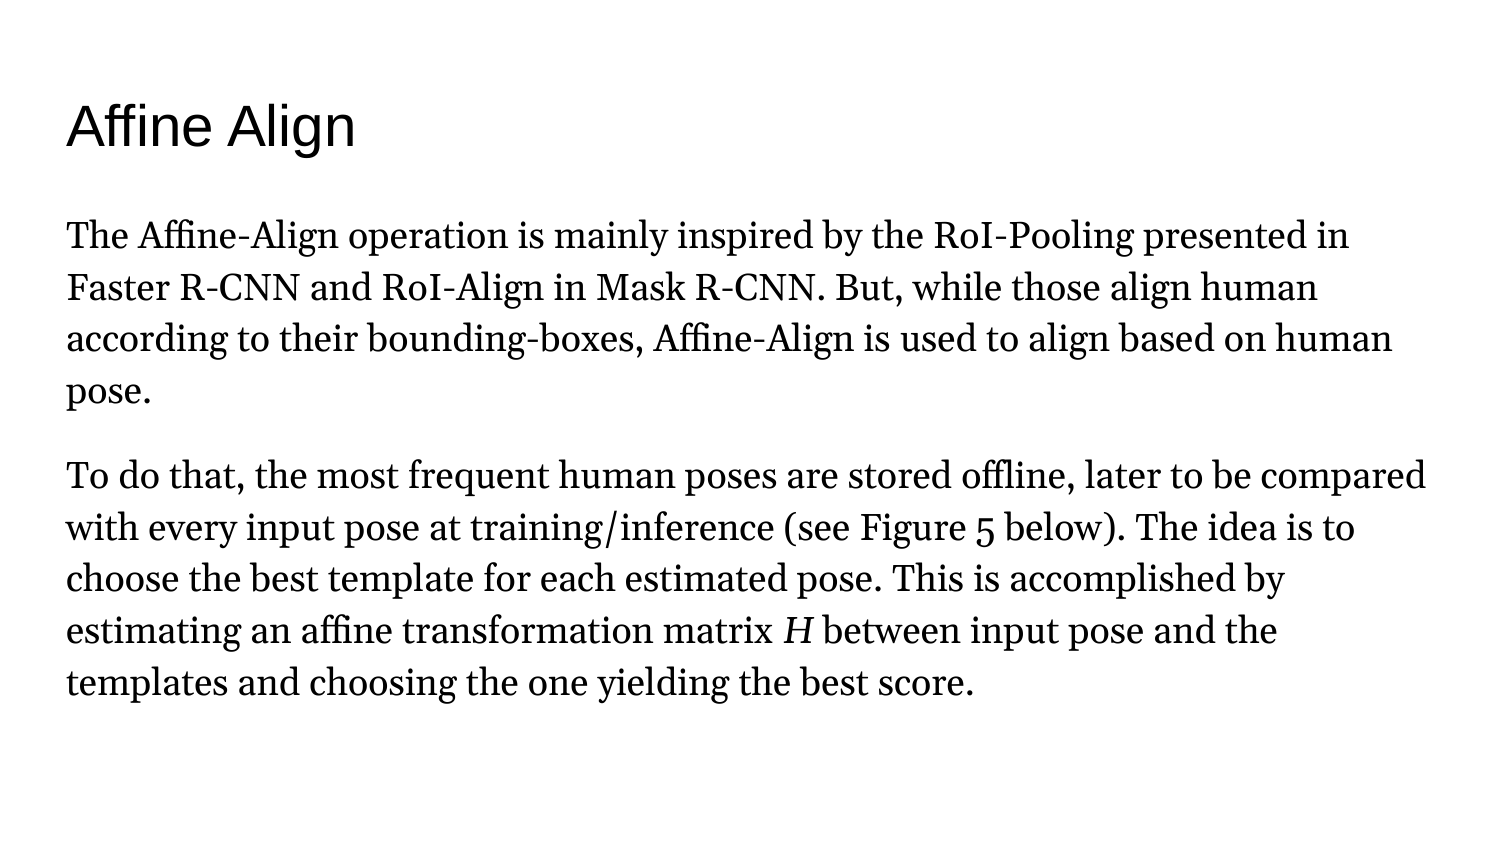

# Affine Align
The Affine-Align operation is mainly inspired by the RoI-Pooling presented in Faster R-CNN and RoI-Align in Mask R-CNN. But, while those align human according to their bounding-boxes, Affine-Align is used to align based on human pose.
To do that, the most frequent human poses are stored offline, later to be compared with every input pose at training/inference (see Figure 5 below). The idea is to choose the best template for each estimated pose. This is accomplished by estimating an affine transformation matrix H between input pose and the templates and choosing the one yielding the best score.